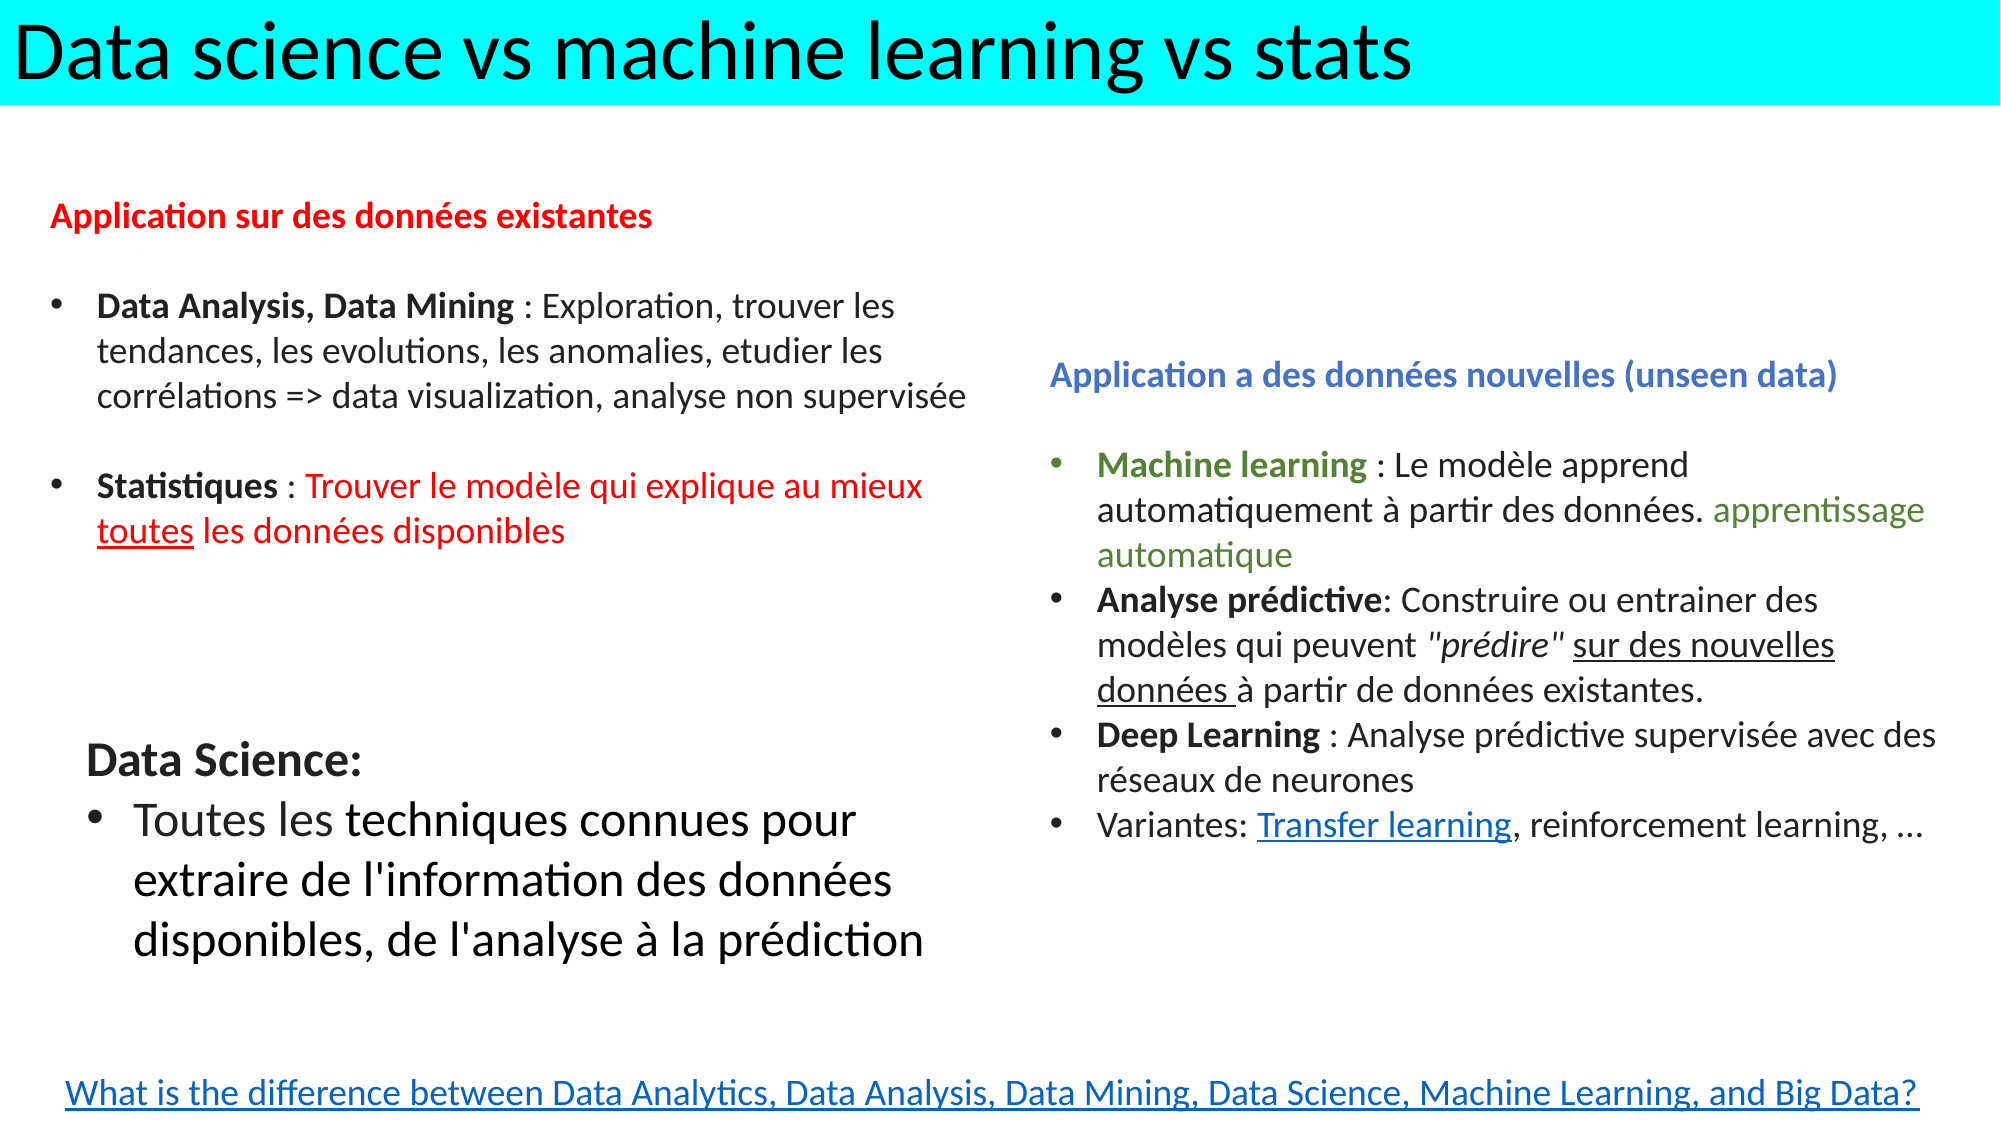

Data science vs machine learning vs stats
Application sur des données existantes

Data Analysis, Data Mining : Exploration, trouver les tendances, les evolutions, les anomalies, etudier les corrélations => data visualization, analyse non supervisée

Statistiques : Trouver le modèle qui explique au mieux toutes les données disponibles
Application a des données nouvelles (unseen data)
Machine learning : Le modèle apprend automatiquement à partir des données. apprentissage automatique
Analyse prédictive: Construire ou entrainer des modèles qui peuvent "prédire" sur des nouvelles données à partir de données existantes.
Deep Learning : Analyse prédictive supervisée avec des réseaux de neurones
Variantes: Transfer learning, reinforcement learning, …
Data Science:
Toutes les techniques connues pour extraire de l'information des données disponibles, de l'analyse à la prédiction
What is the difference between Data Analytics, Data Analysis, Data Mining, Data Science, Machine Learning, and Big Data?